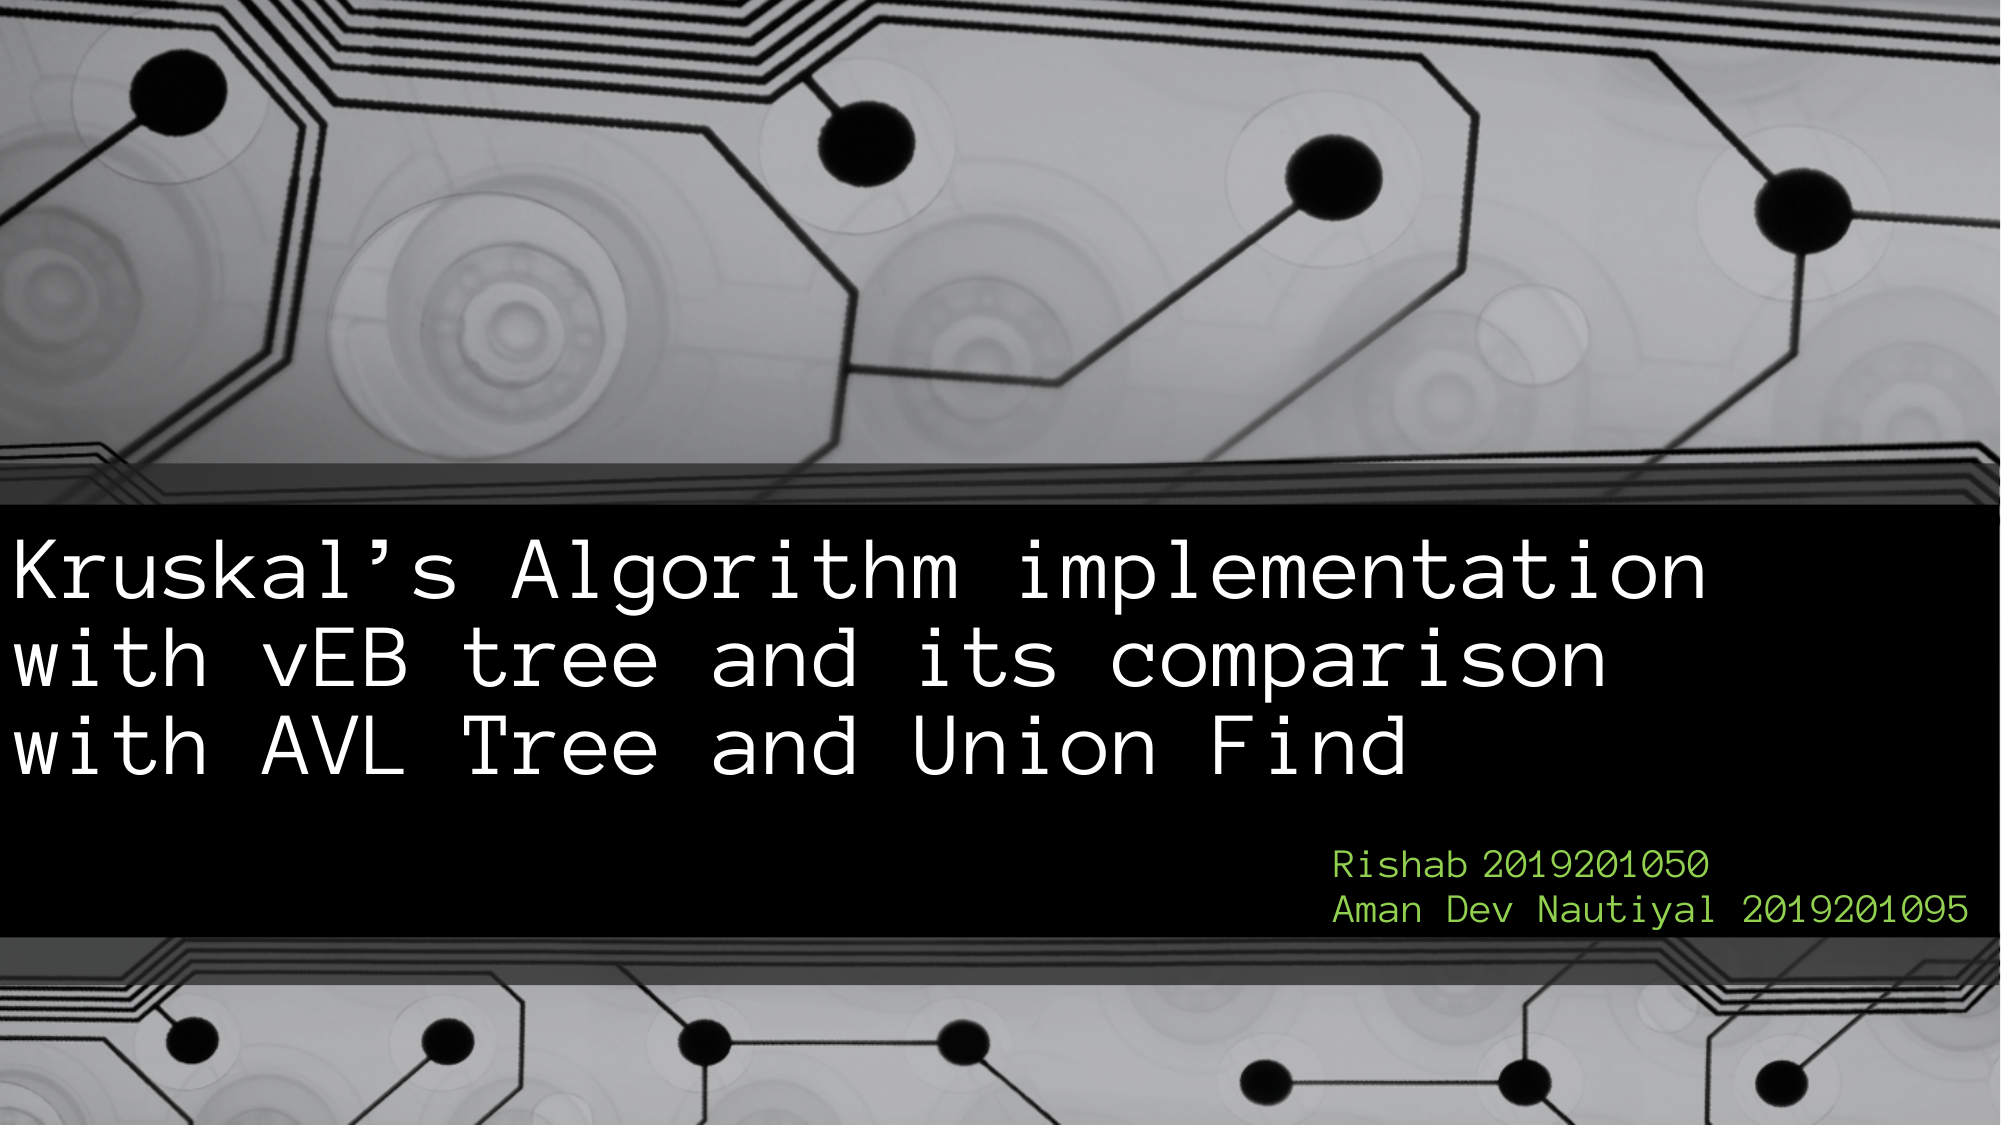

# Kruskal’s Algorithm implementation with vEB tree and its comparison with AVL Tree and Union Find
Rishab	2019201050
Aman Dev Nautiyal 2019201095